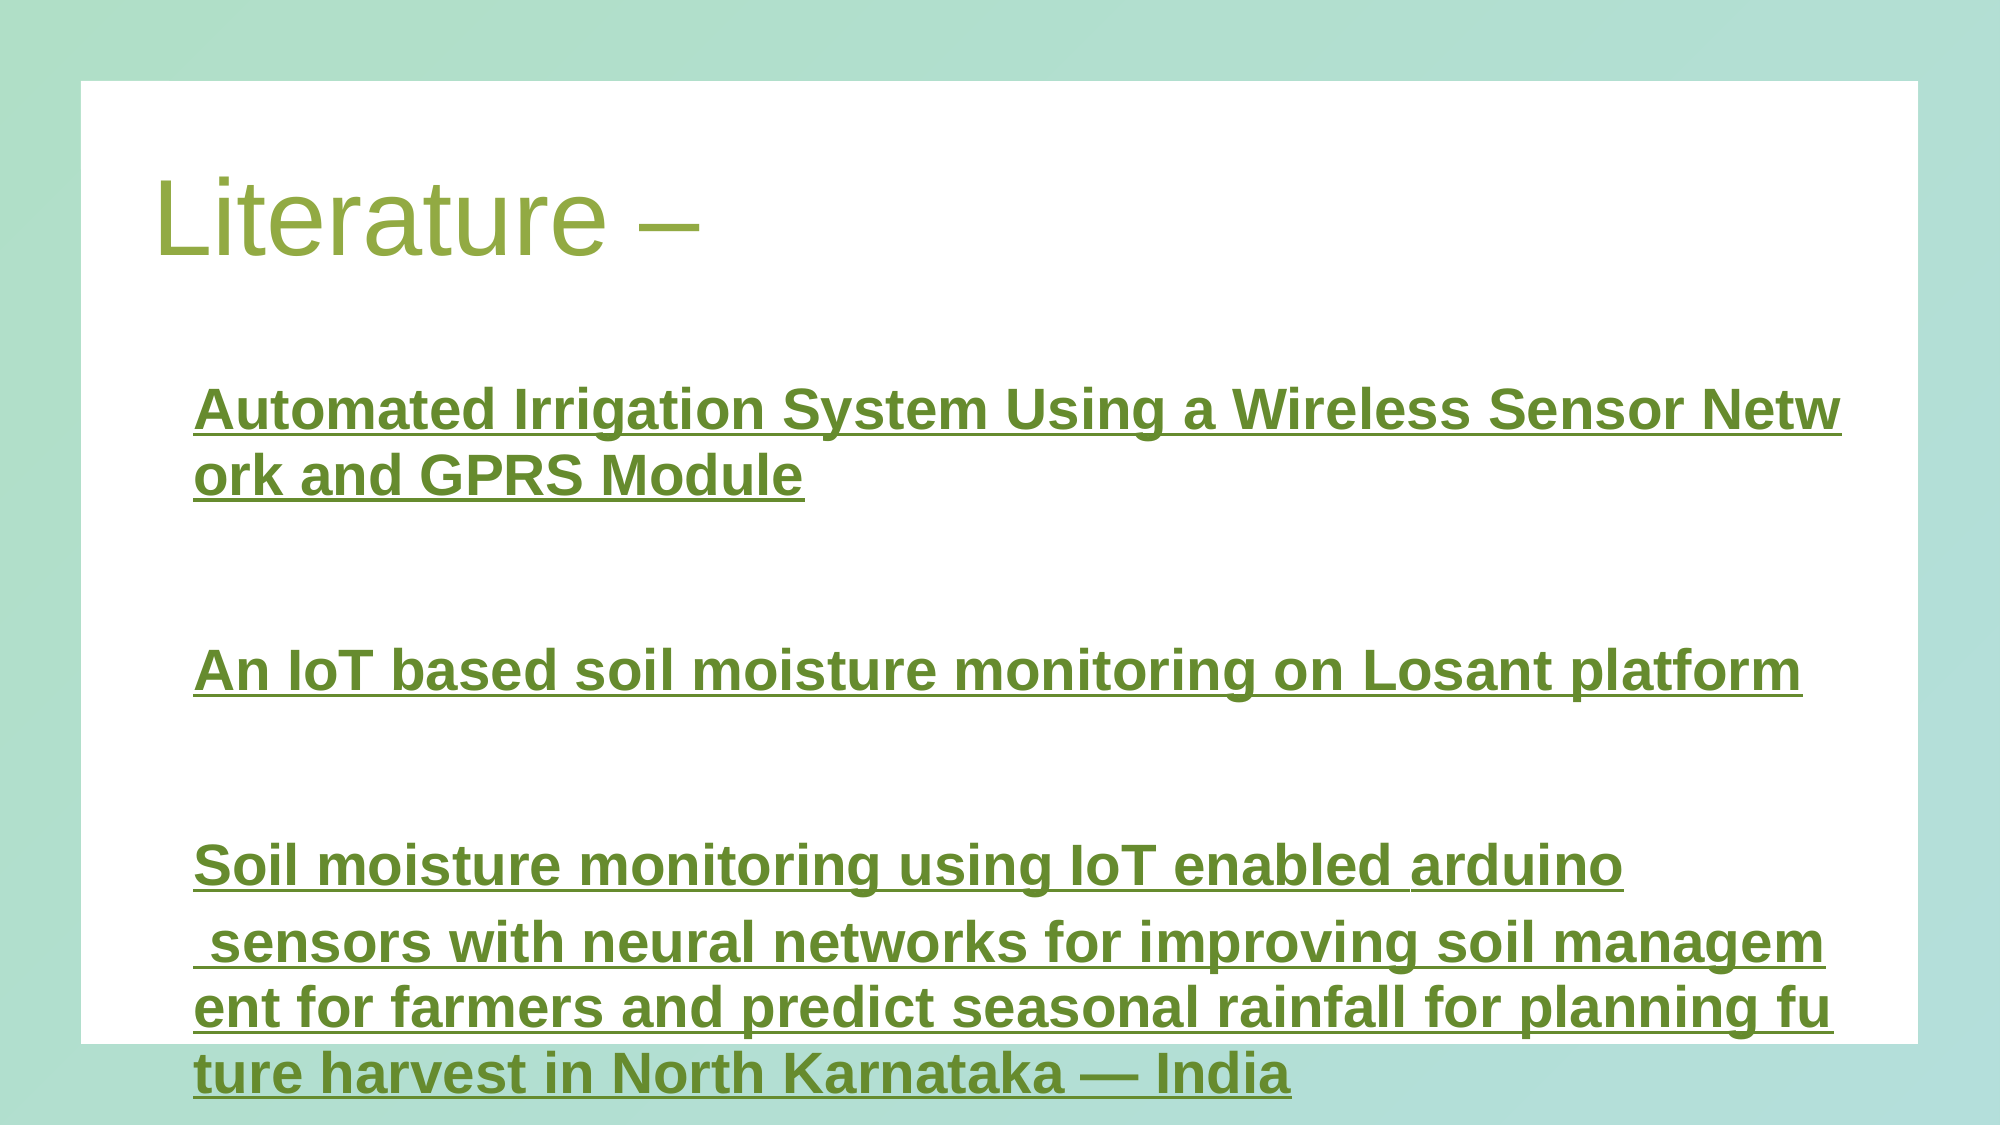

Literature –
Automated Irrigation System Using a Wireless Sensor Network and GPRS Module

An IoT based soil moisture monitoring on Losant platform

Soil moisture monitoring using IoT enabled arduino sensors with neural networks for improving soil management for farmers and predict seasonal rainfall for planning future harvest in North Karnataka — India